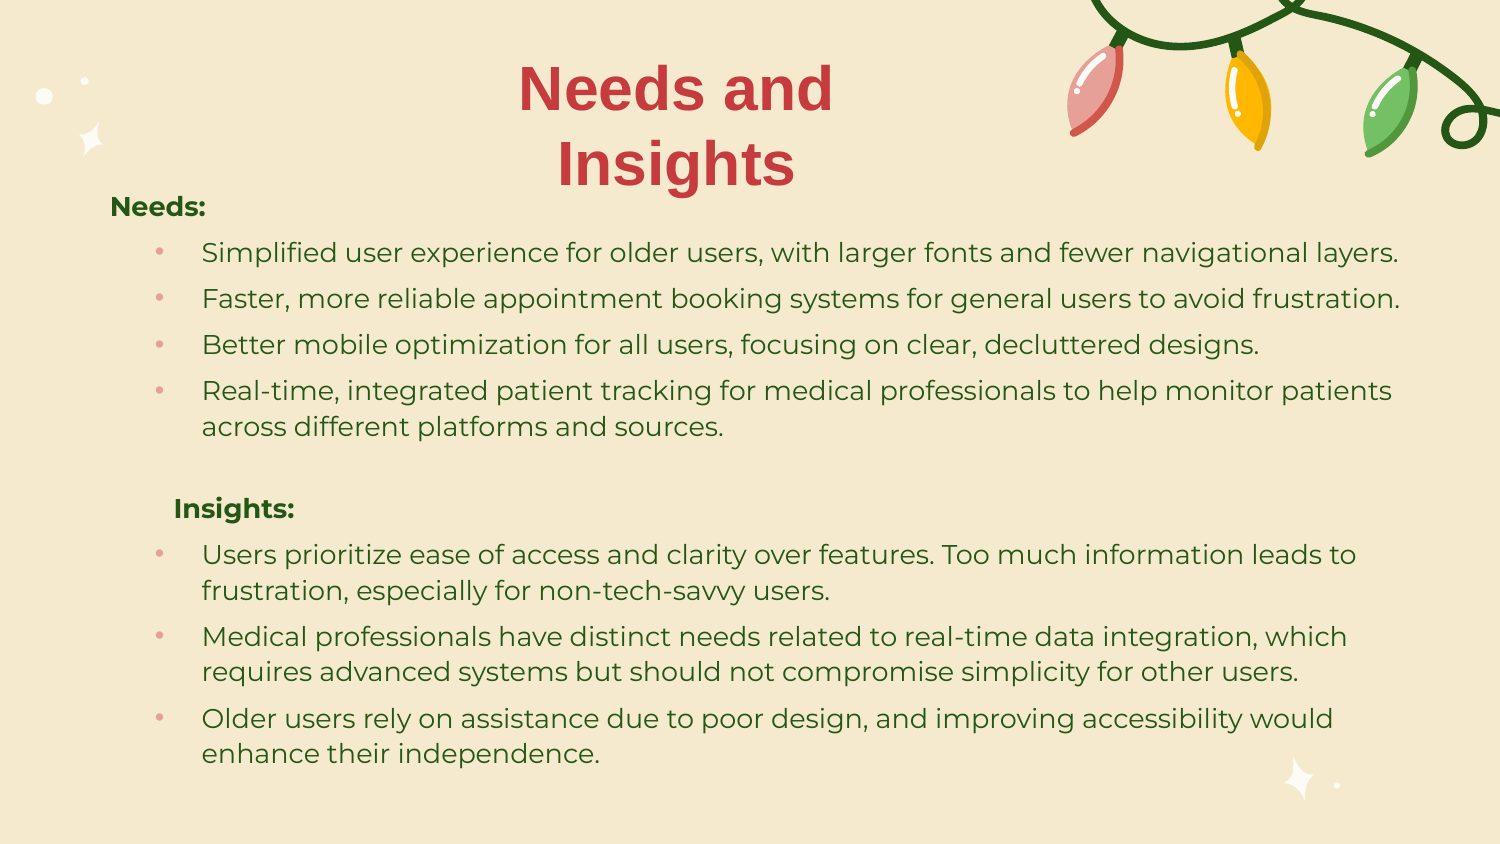

# Needs and Insights
Needs:
Simplified user experience for older users, with larger fonts and fewer navigational layers.
Faster, more reliable appointment booking systems for general users to avoid frustration.
Better mobile optimization for all users, focusing on clear, decluttered designs.
Real-time, integrated patient tracking for medical professionals to help monitor patients across different platforms and sources.

Insights:
Users prioritize ease of access and clarity over features. Too much information leads to frustration, especially for non-tech-savvy users.
Medical professionals have distinct needs related to real-time data integration, which requires advanced systems but should not compromise simplicity for other users.
Older users rely on assistance due to poor design, and improving accessibility would enhance their independence.